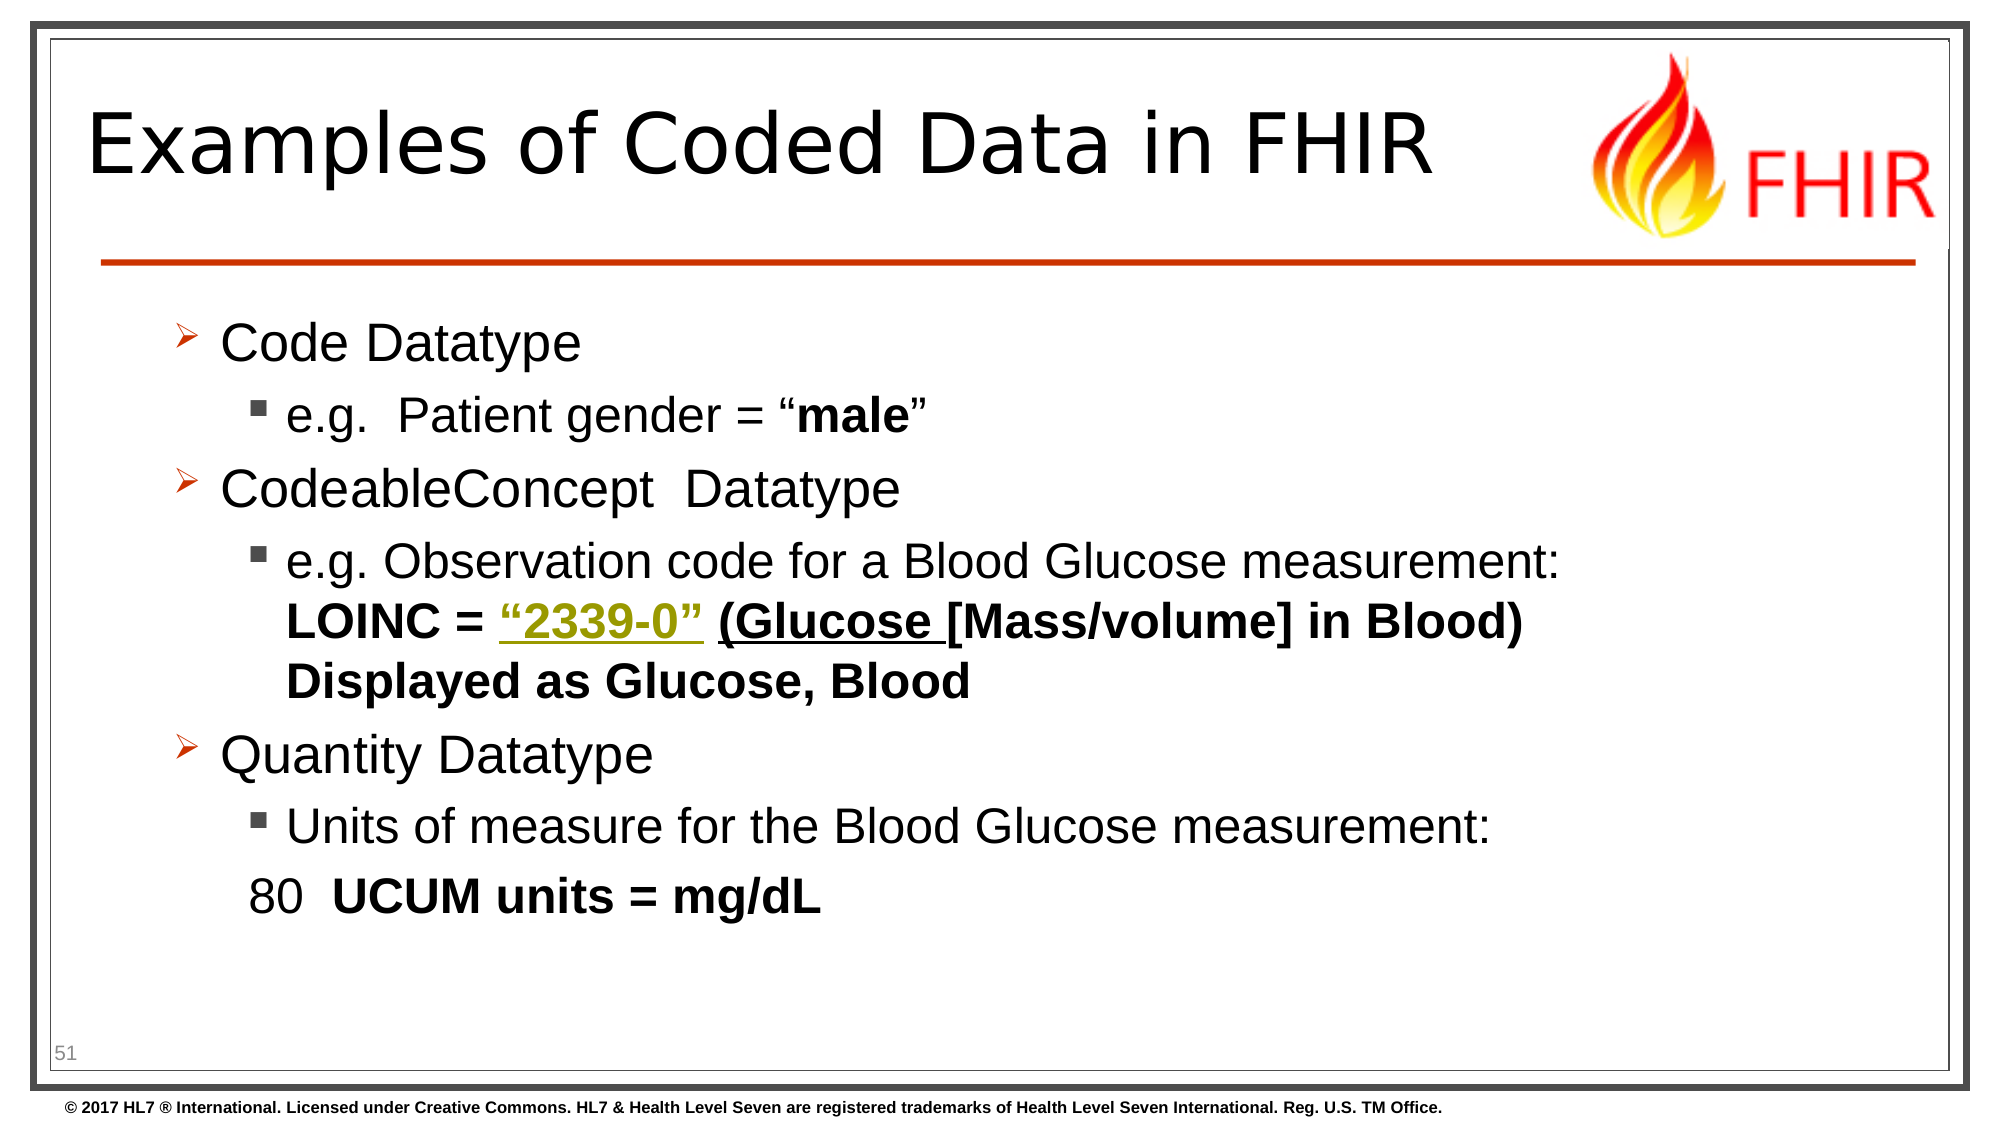

# Examples of Coded Data in FHIR
Code Datatype
e.g.  Patient gender = “male”
CodeableConcept  Datatype
e.g. Observation code for a Blood Glucose measurement:
LOINC = “2339-0” (Glucose [Mass/volume] in Blood)
Displayed as Glucose, Blood
Quantity Datatype
Units of measure for the Blood Glucose measurement:
80  UCUM units = mg/dL

51